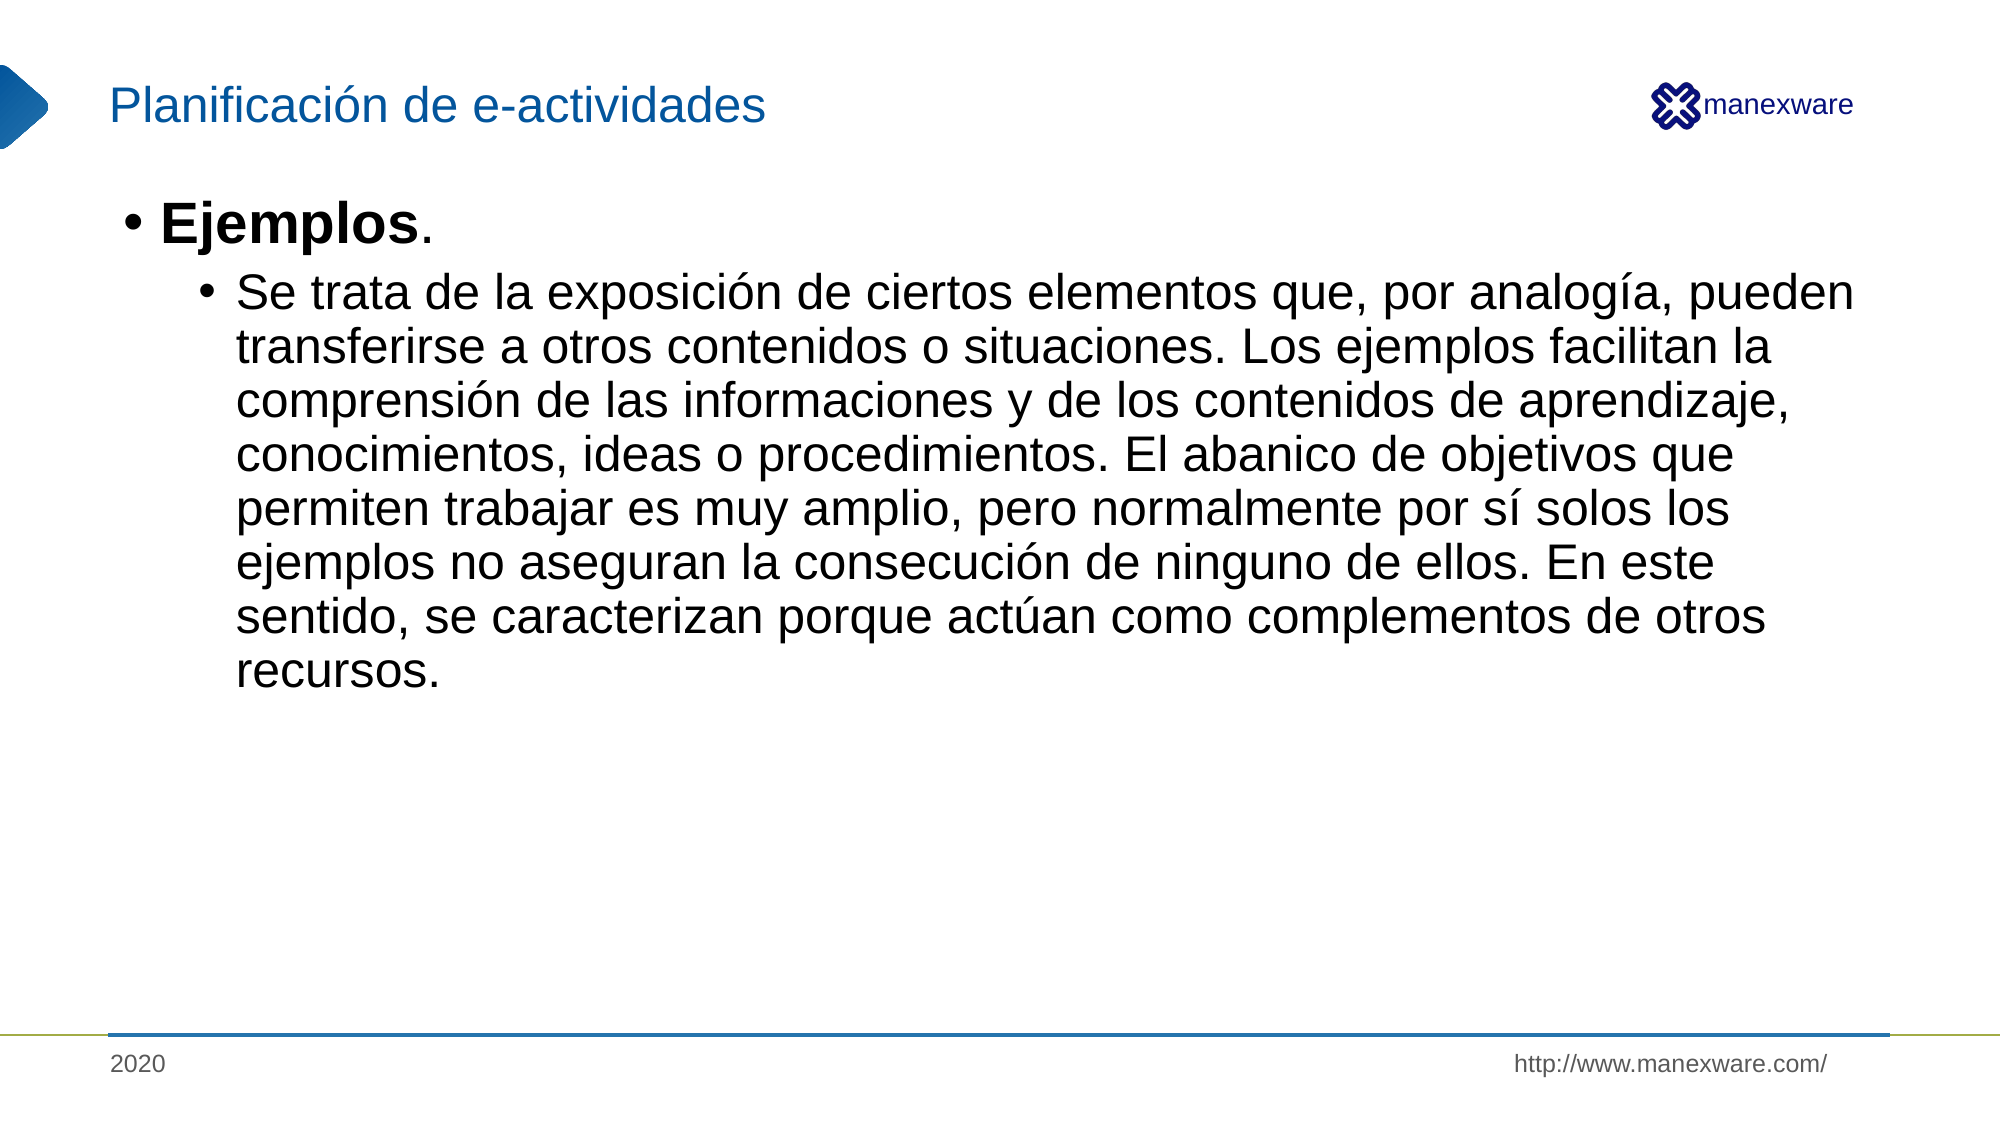

# Planificación de e-actividades
Ejemplos.
Se trata de la exposición de ciertos elementos que, por analogía, pueden transferirse a otros contenidos o situaciones. Los ejemplos facilitan la comprensión de las informaciones y de los contenidos de aprendizaje, conocimientos, ideas o procedimientos. El abanico de objetivos que permiten trabajar es muy amplio, pero normalmente por sí solos los ejemplos no aseguran la consecución de ninguno de ellos. En este sentido, se caracterizan porque actúan como complementos de otros recursos.